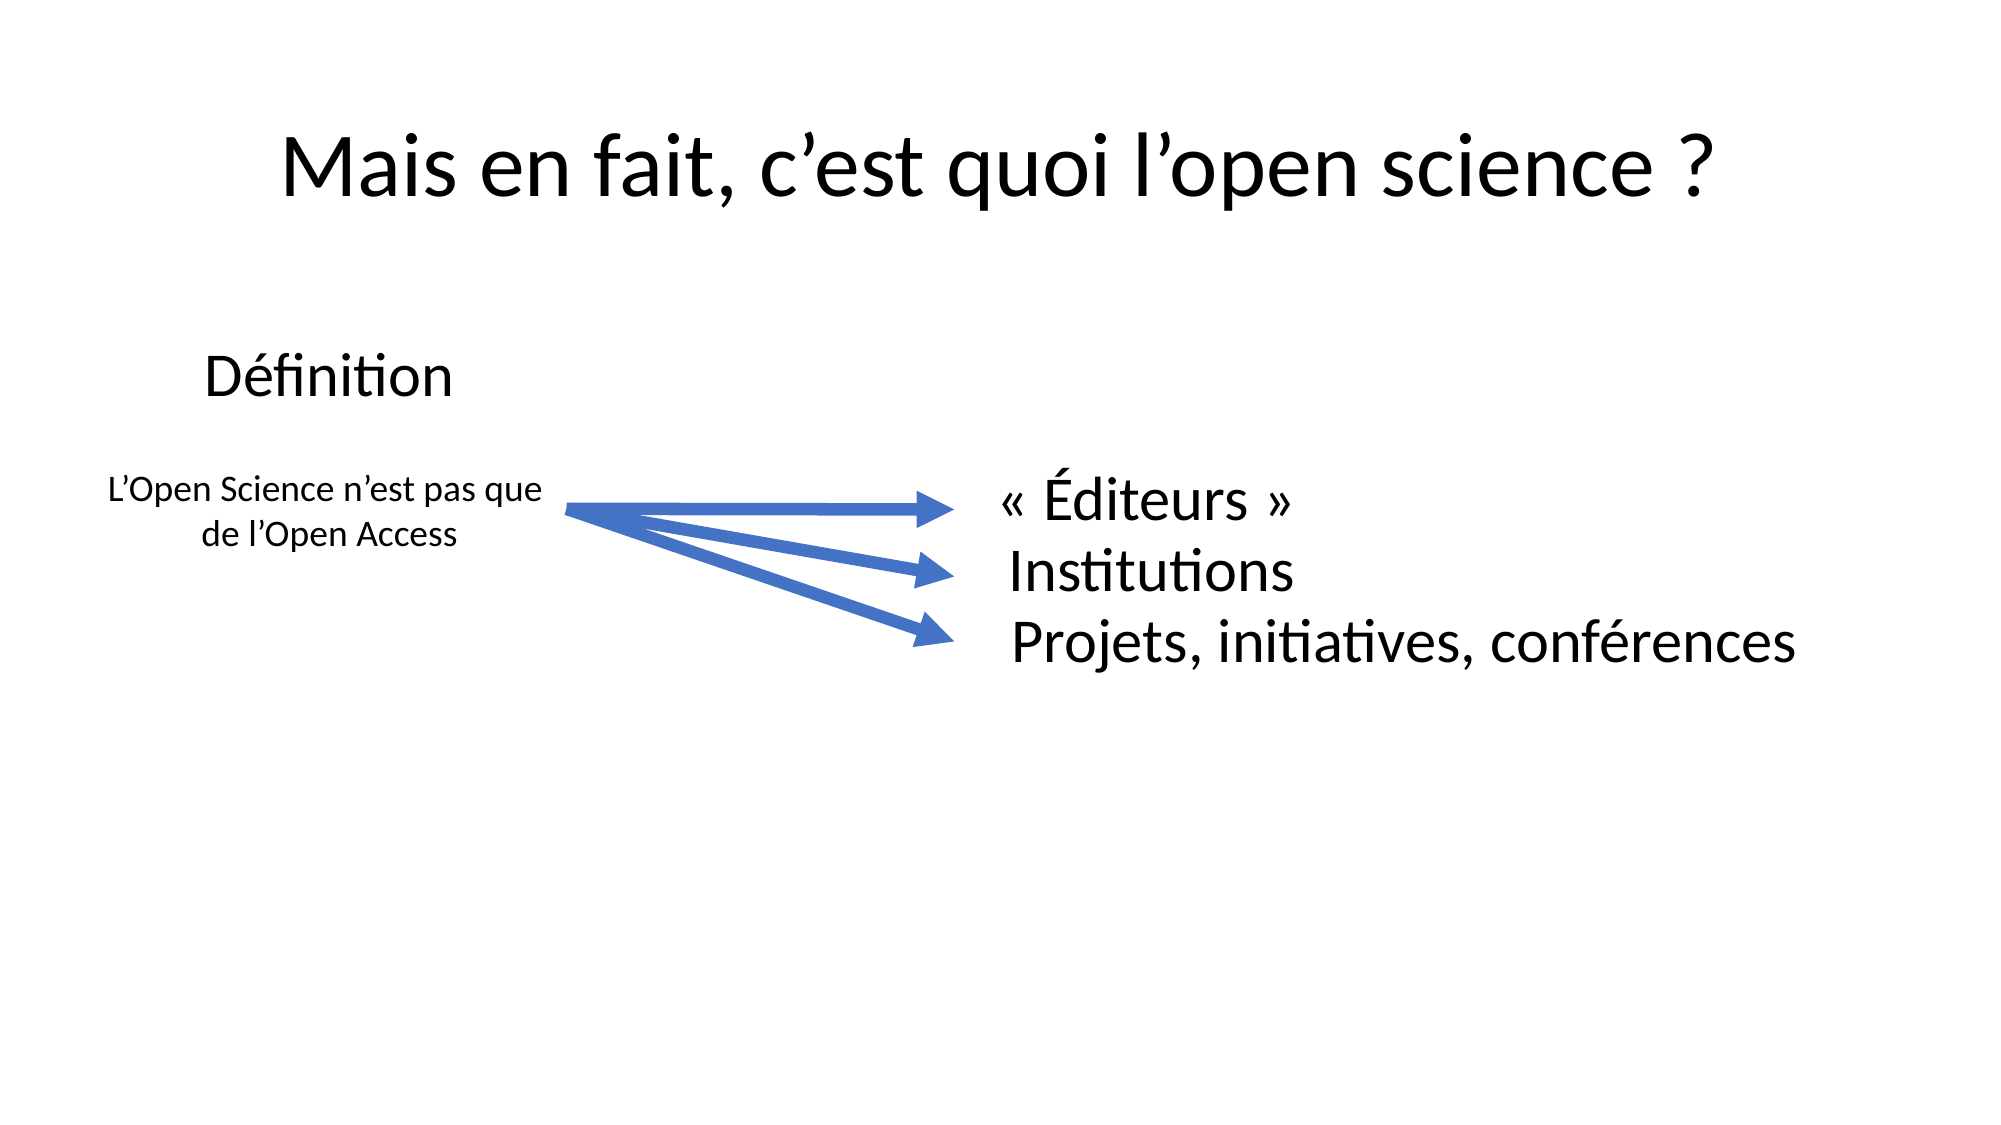

# Mais en fait, c’est quoi l’open science ?
Définition
« Éditeurs »
L’Open Science n’est pas que
de l’Open Access
Institutions
Projets, initiatives, conférences